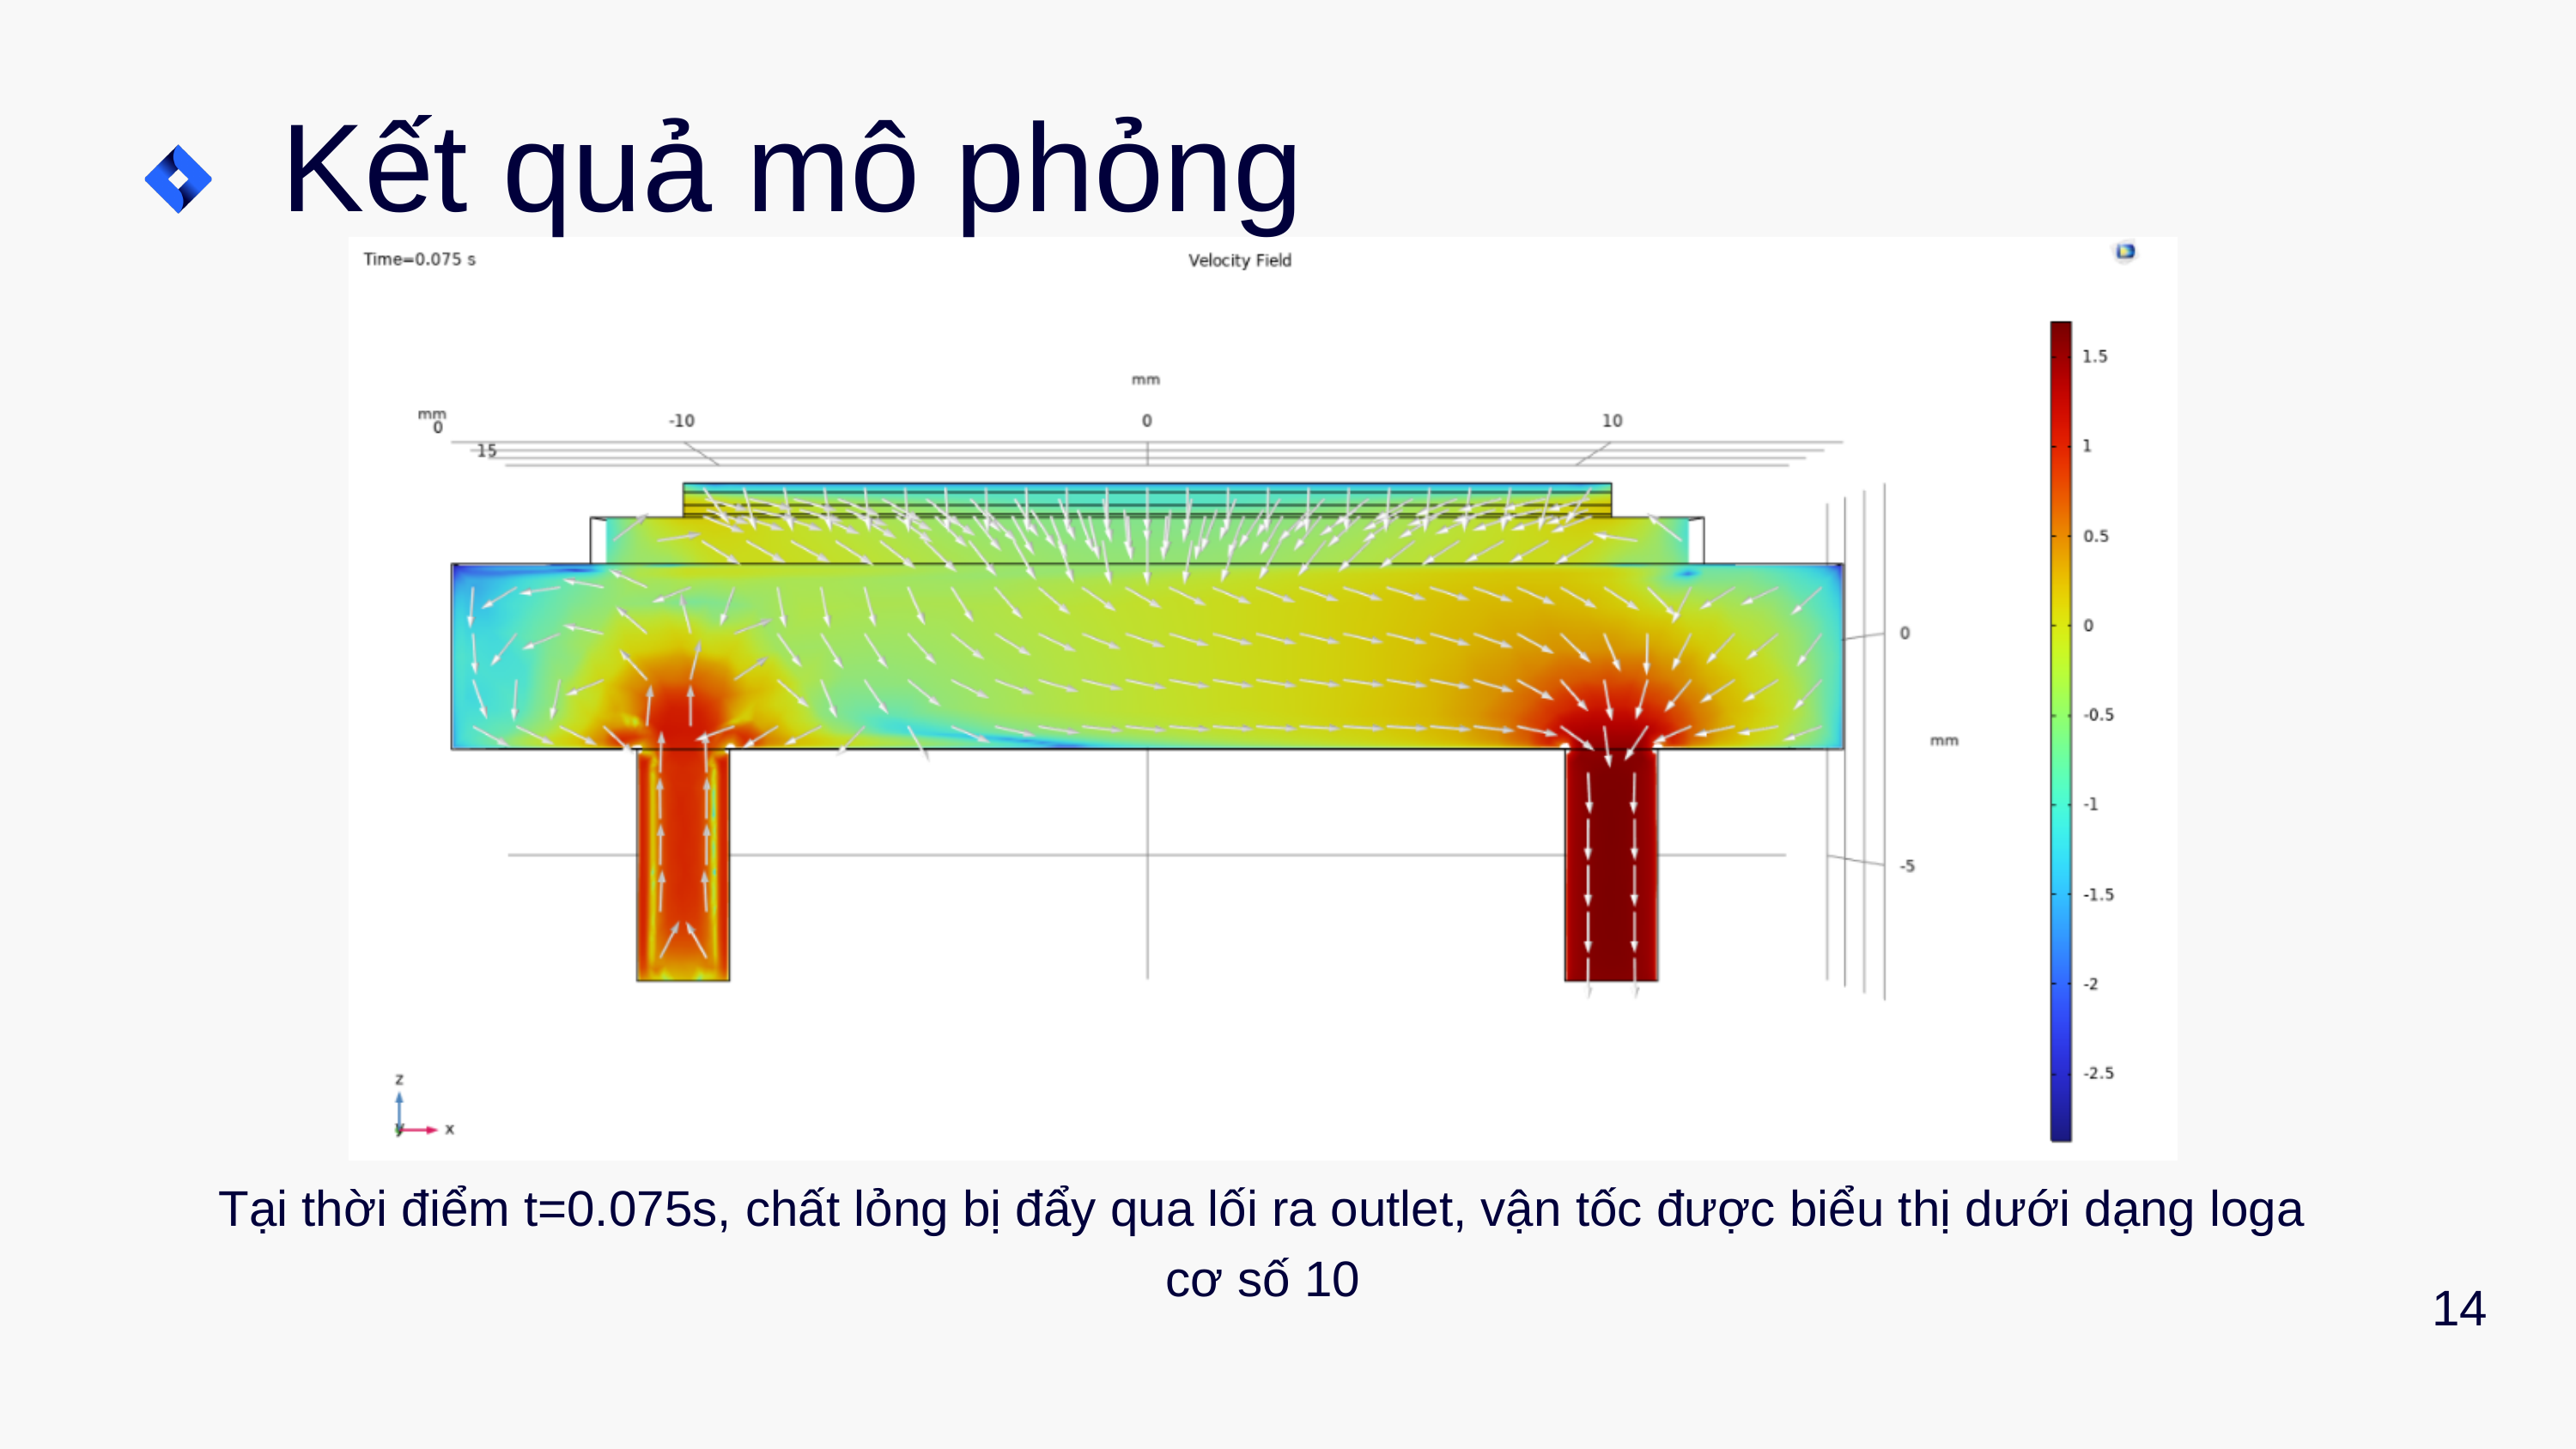

Kết quả mô phỏng

Tại thời điểm t=0.075s, chất lỏng bị đẩy qua lối ra outlet, vận tốc được biểu thị dưới dạng loga cơ số 10
14